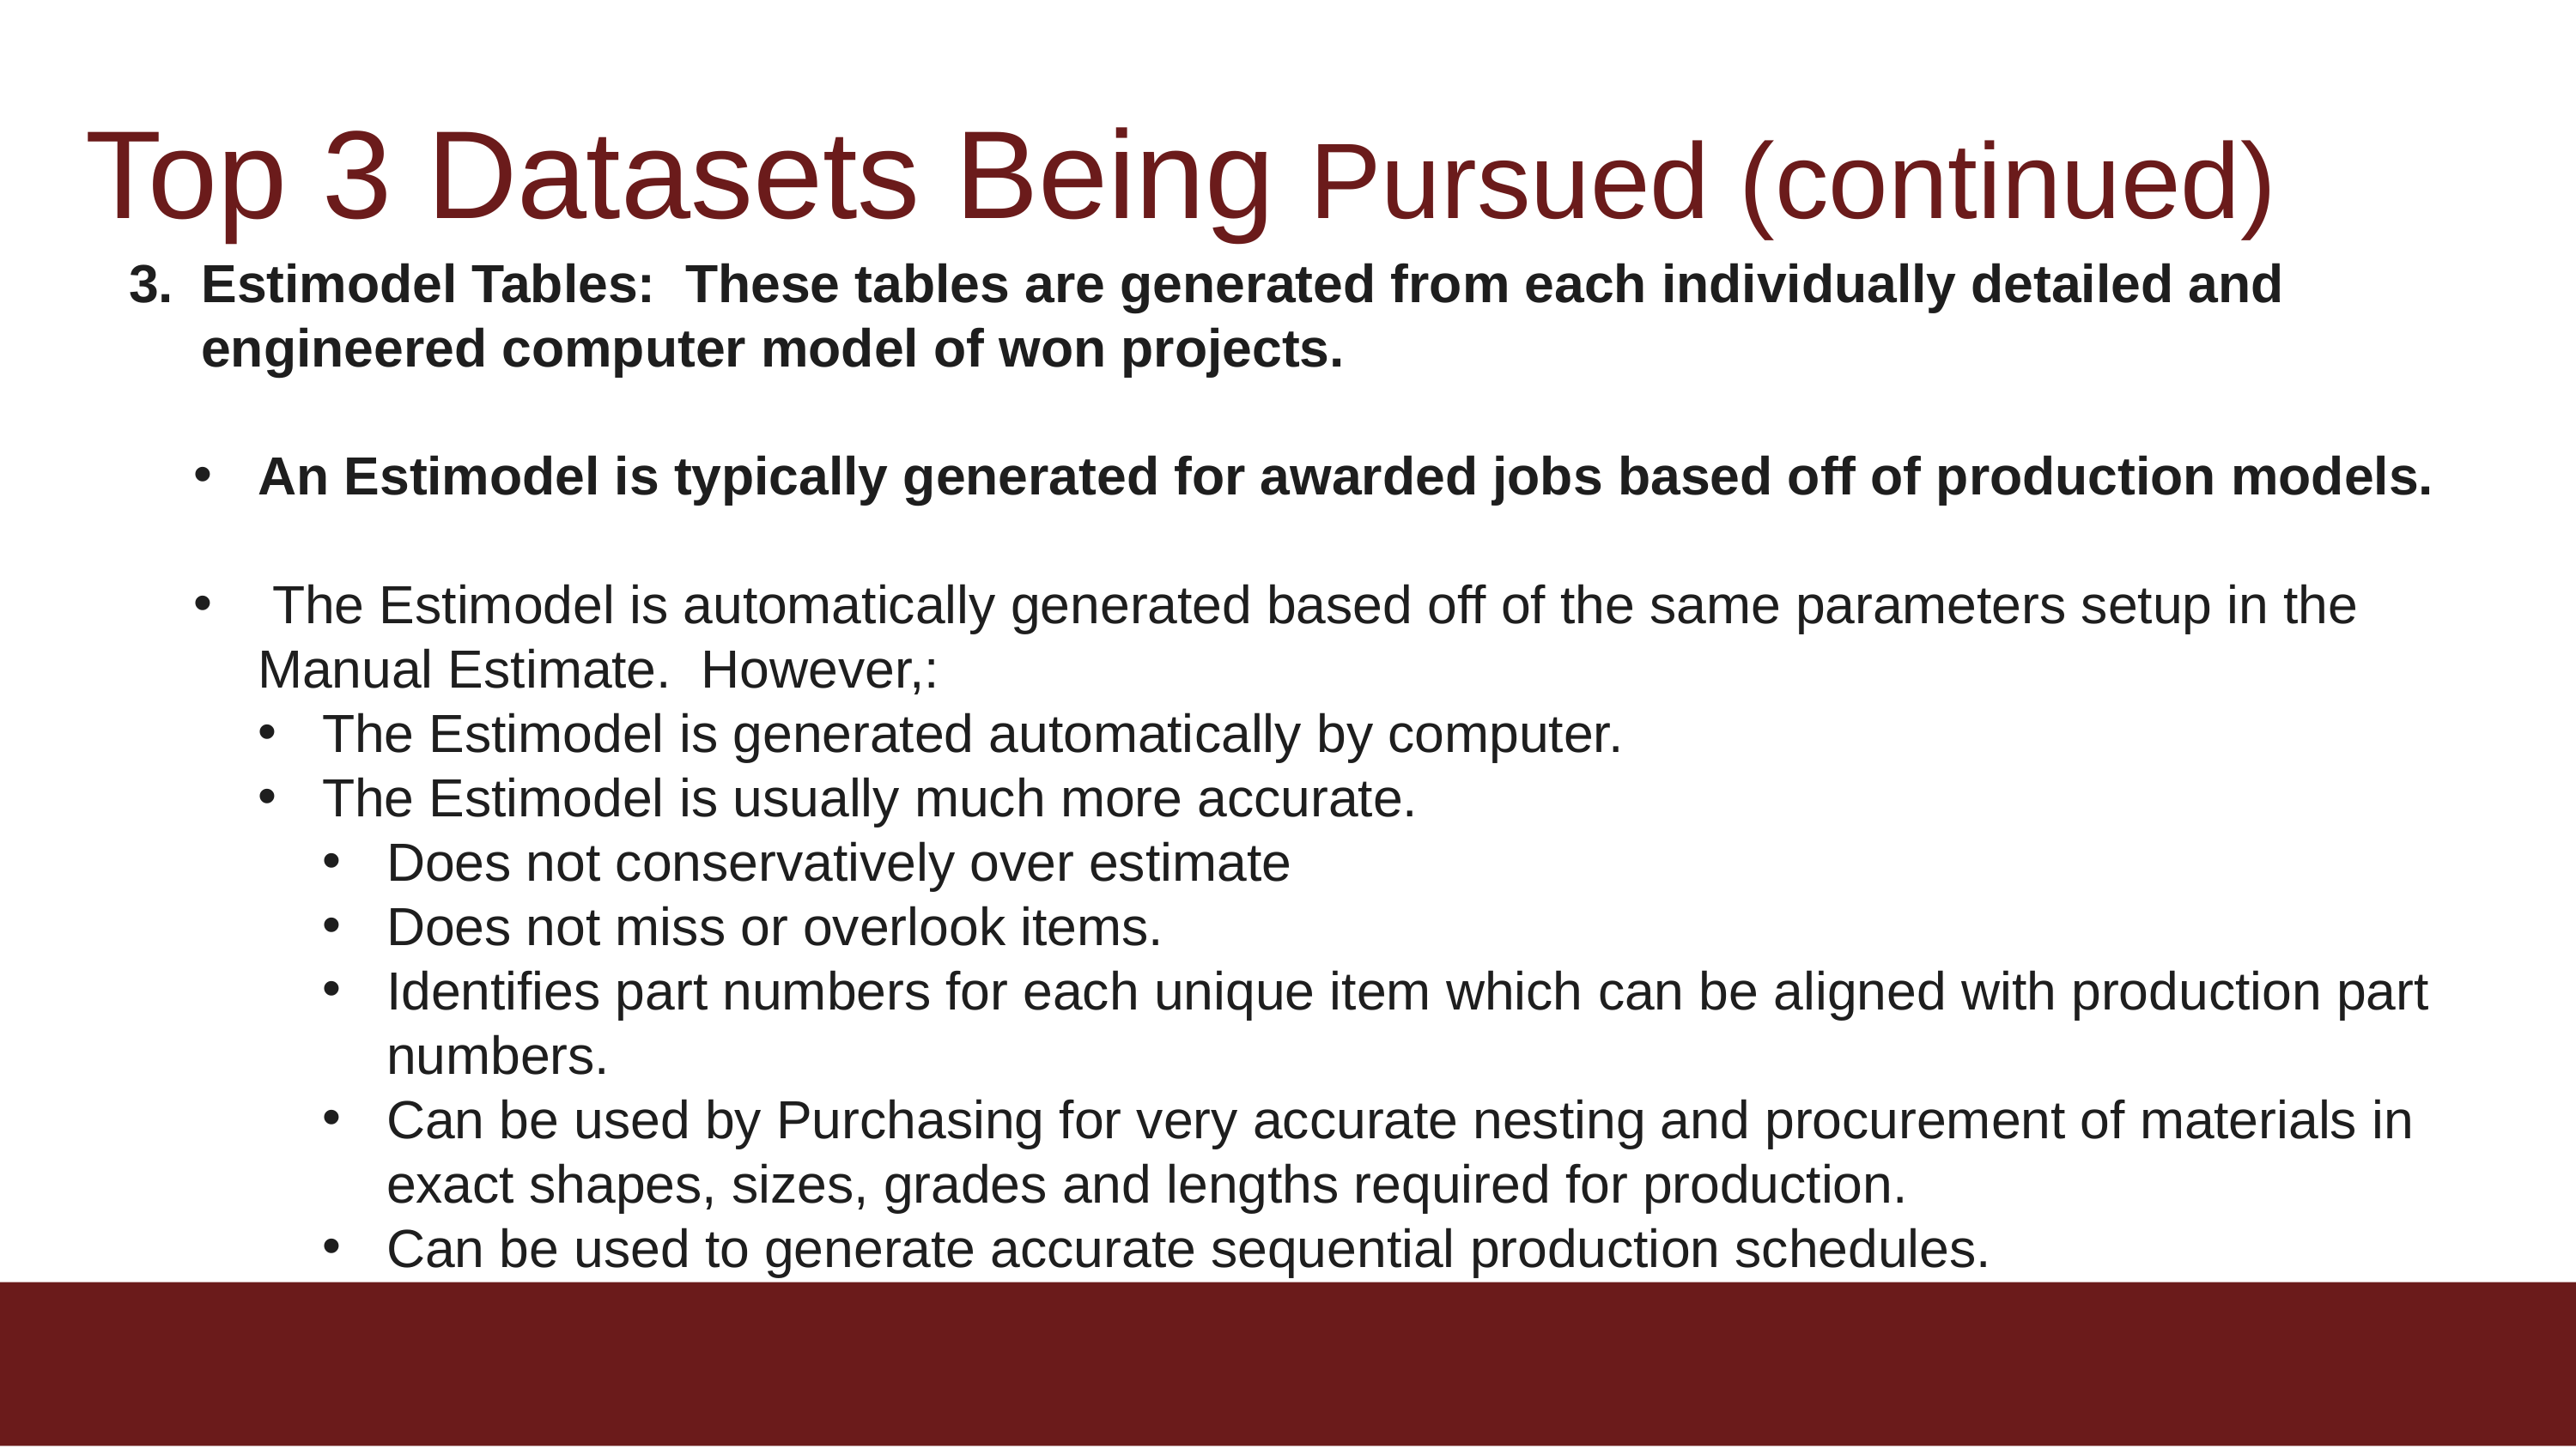

Top 3 Datasets Being Pursued (continued)
Estimodel Tables:  These tables are generated from each individually detailed and engineered computer model of won projects.

An Estimodel is typically generated for awarded jobs based off of production models.

 The Estimodel is automatically generated based off of the same parameters setup in the Manual Estimate.  However,:
The Estimodel is generated automatically by computer.
The Estimodel is usually much more accurate.
Does not conservatively over estimate
Does not miss or overlook items.
Identifies part numbers for each unique item which can be aligned with production part numbers.
Can be used by Purchasing for very accurate nesting and procurement of materials in exact shapes, sizes, grades and lengths required for production.
Can be used to generate accurate sequential production schedules.